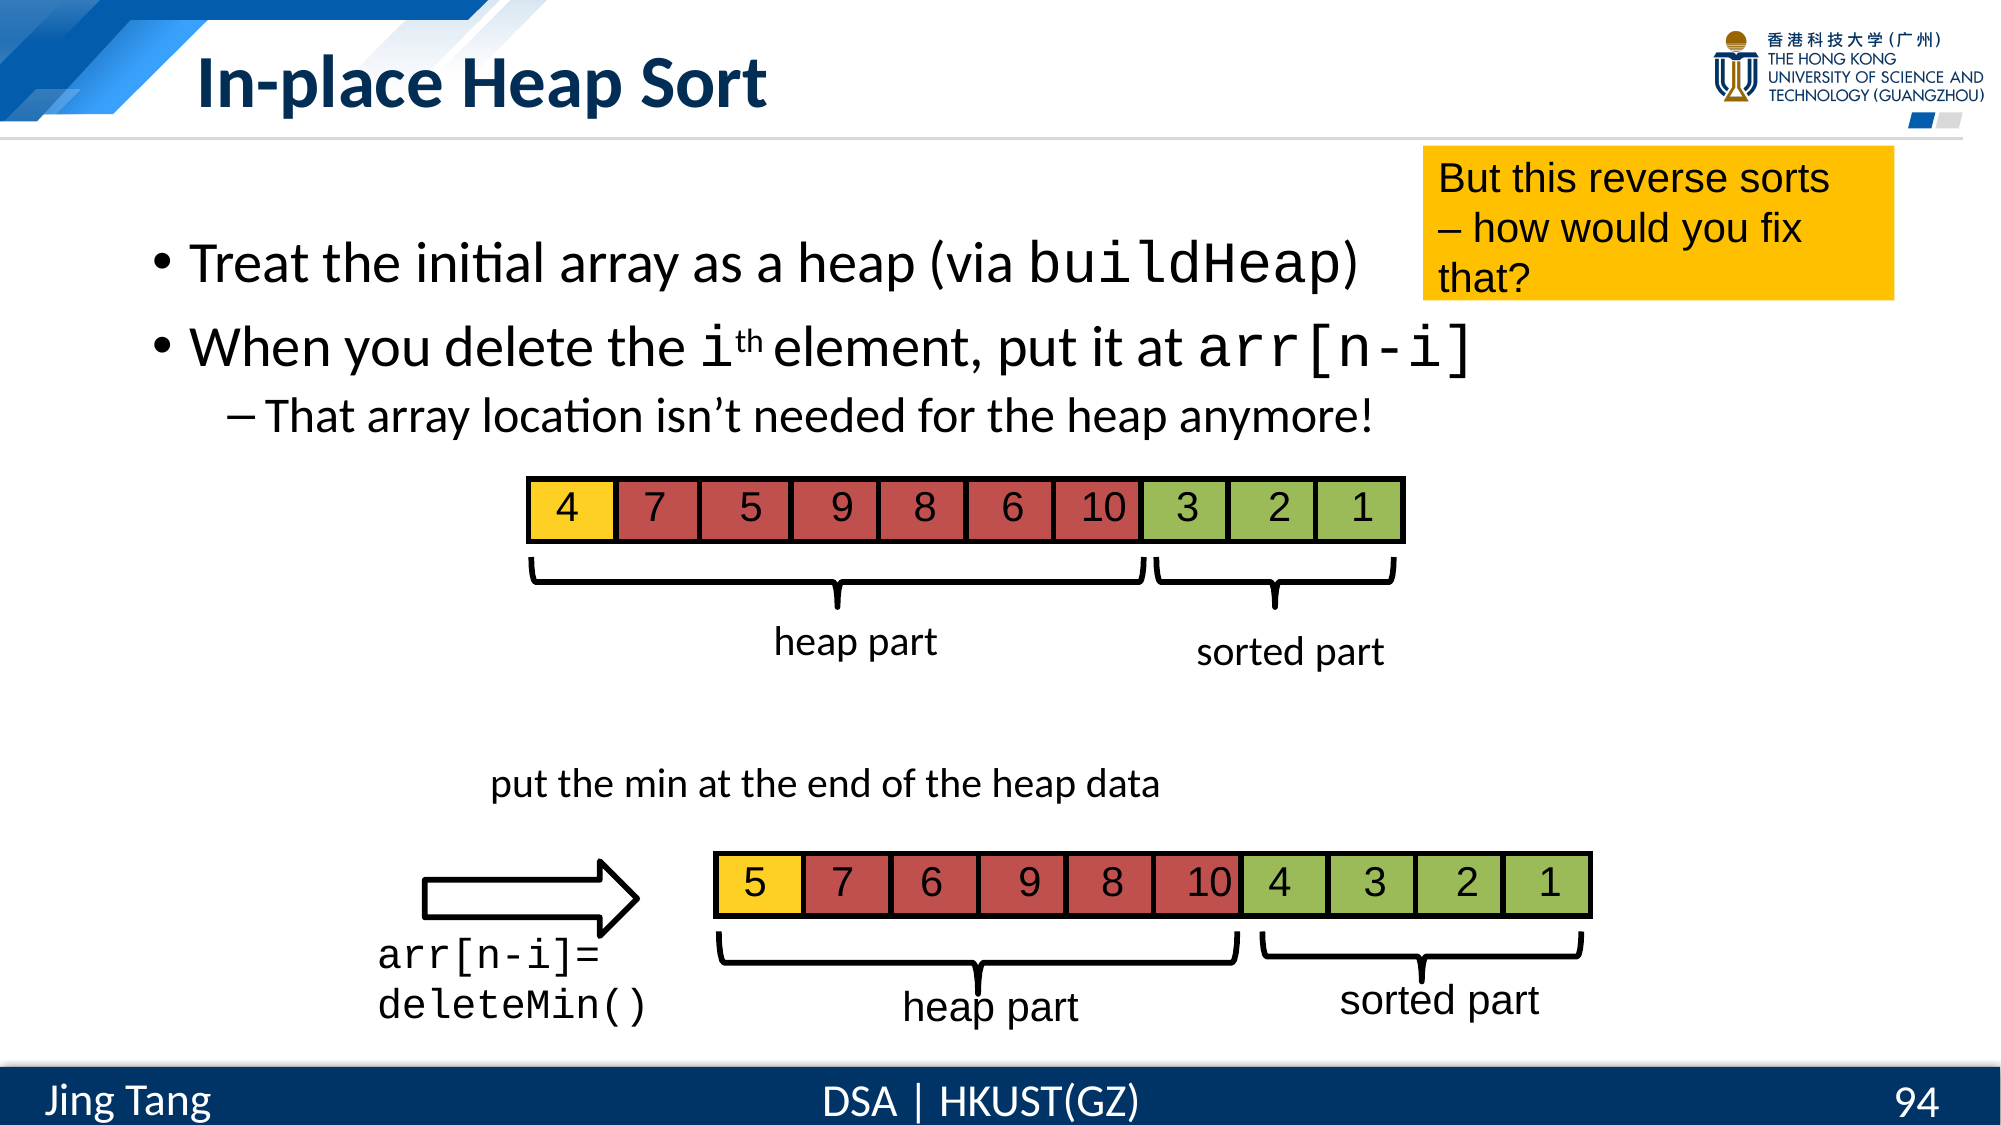

# In-place Heap Sort
But this reverse sorts – how would you fix that?
Treat the initial array as a heap (via buildHeap)
When you delete the ith element, put it at arr[n-i]
That array location isn’t needed for the heap anymore!

| 4 | 7 | 5 | 9 | 8 | 6 | 10 | 3 | 2 | 1 |
| --- | --- | --- | --- | --- | --- | --- | --- | --- | --- |

heap part
sorted part
put the min at the end of the heap data
| 5 | 7 | 6 | 9 | 8 | 10 | 4 | 3 | 2 | 1 |
| --- | --- | --- | --- | --- | --- | --- | --- | --- | --- |

arr[n-i]=
deleteMin()

sorted part
heap part
94